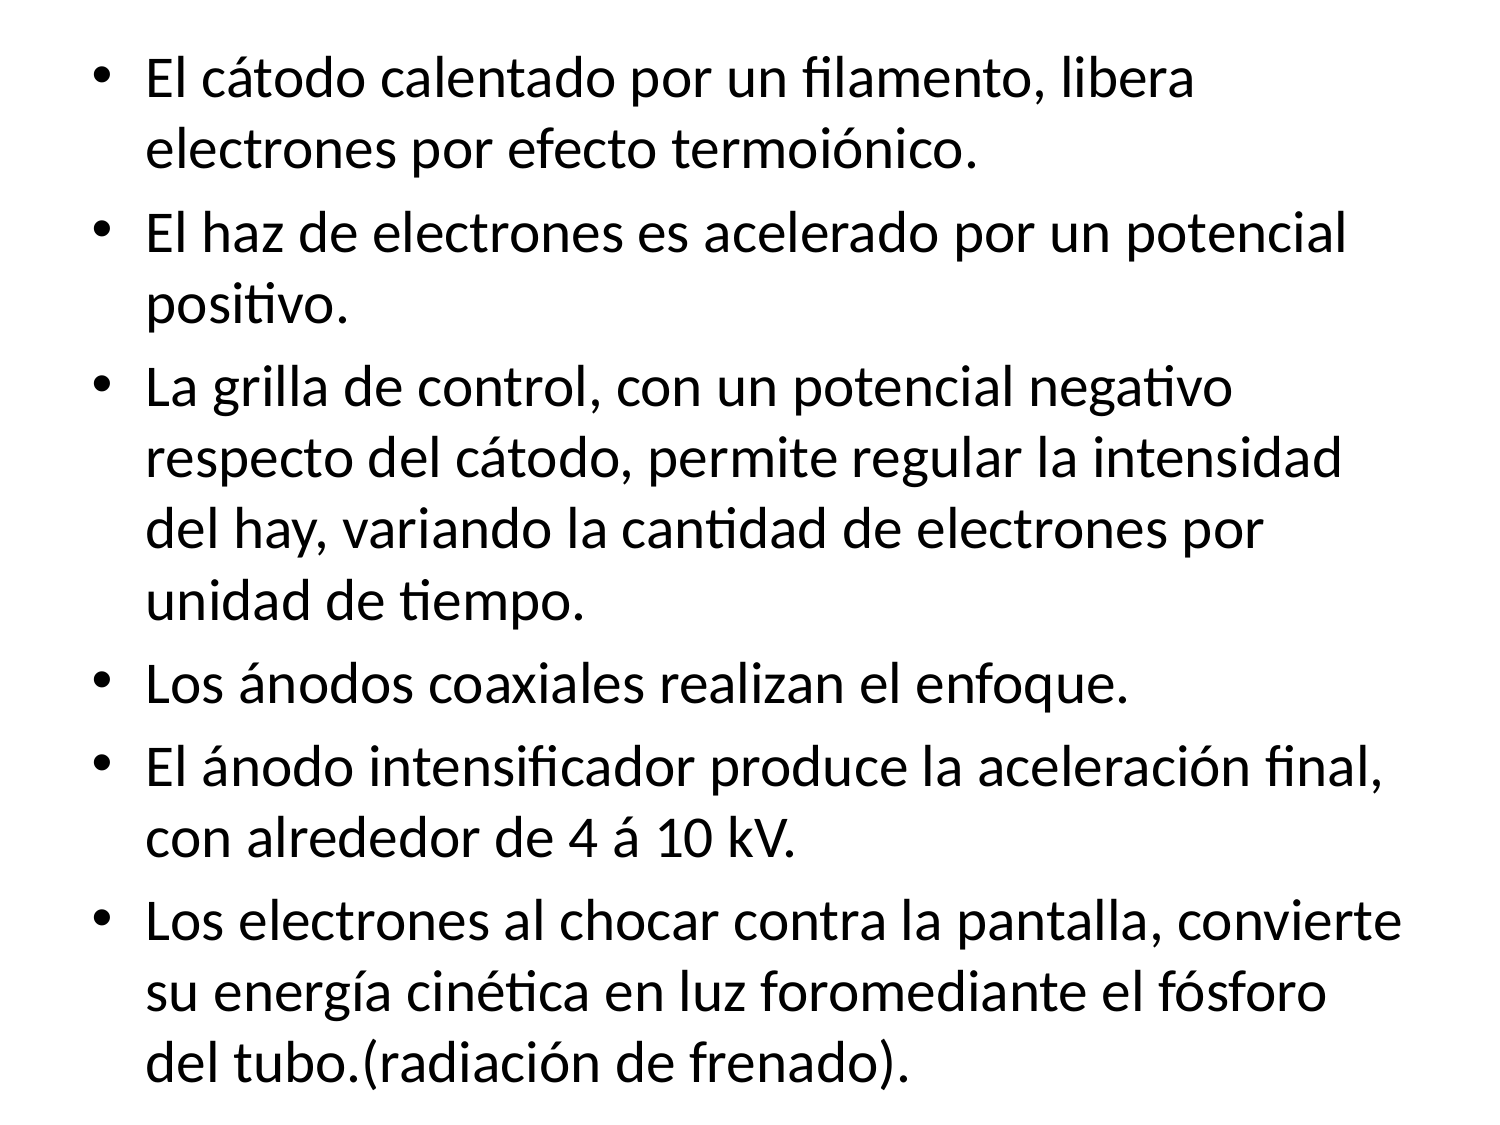

El cátodo calentado por un filamento, libera electrones por efecto termoiónico.
El haz de electrones es acelerado por un potencial positivo.
La grilla de control, con un potencial negativo respecto del cátodo, permite regular la intensidad del hay, variando la cantidad de electrones por unidad de tiempo.
Los ánodos coaxiales realizan el enfoque.
El ánodo intensificador produce la aceleración final, con alrededor de 4 á 10 kV.
Los electrones al chocar contra la pantalla, convierte su energía cinética en luz foromediante el fósforo del tubo.(radiación de frenado).